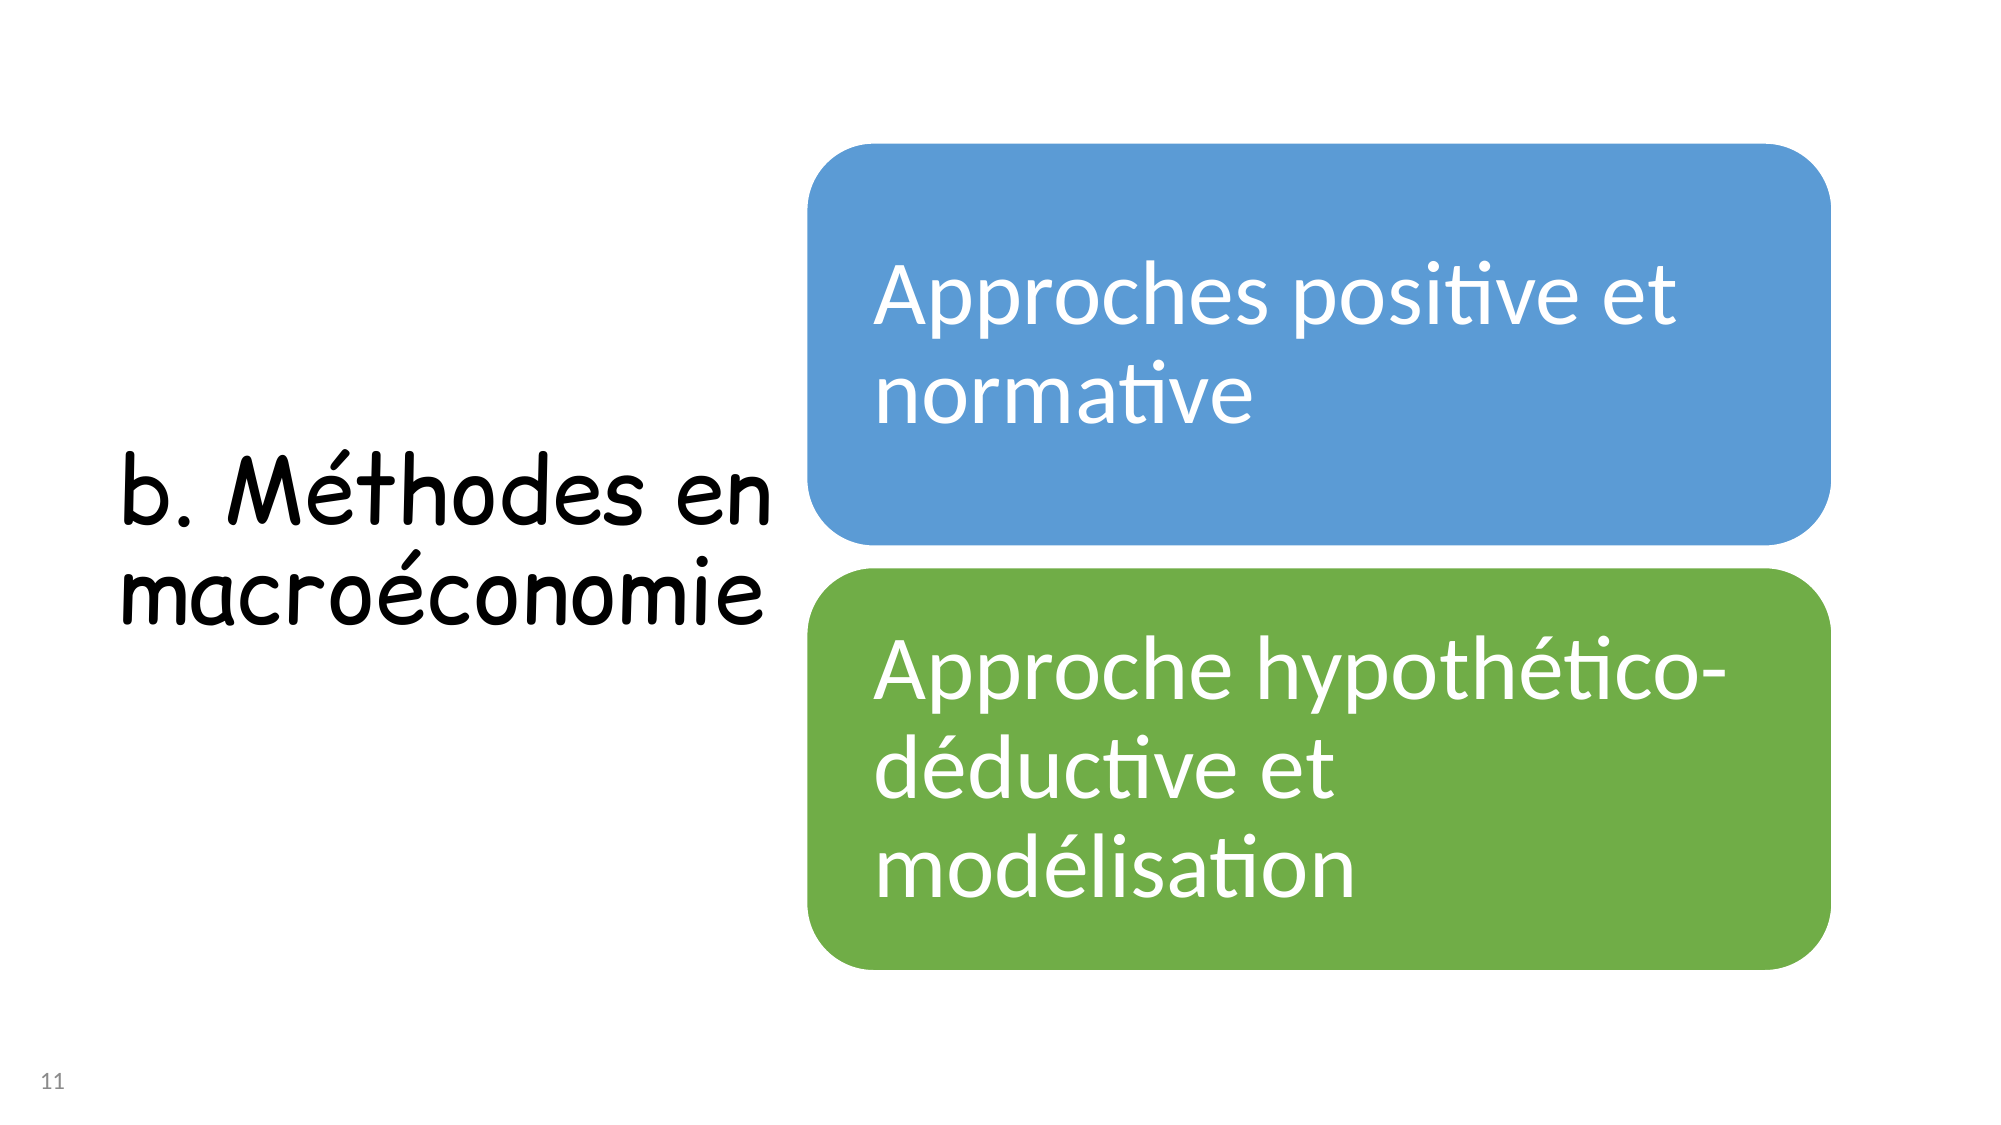

# b. Méthodes en macroéconomie
Approches positive et normative
Approche hypothético-déductive et modélisation
11